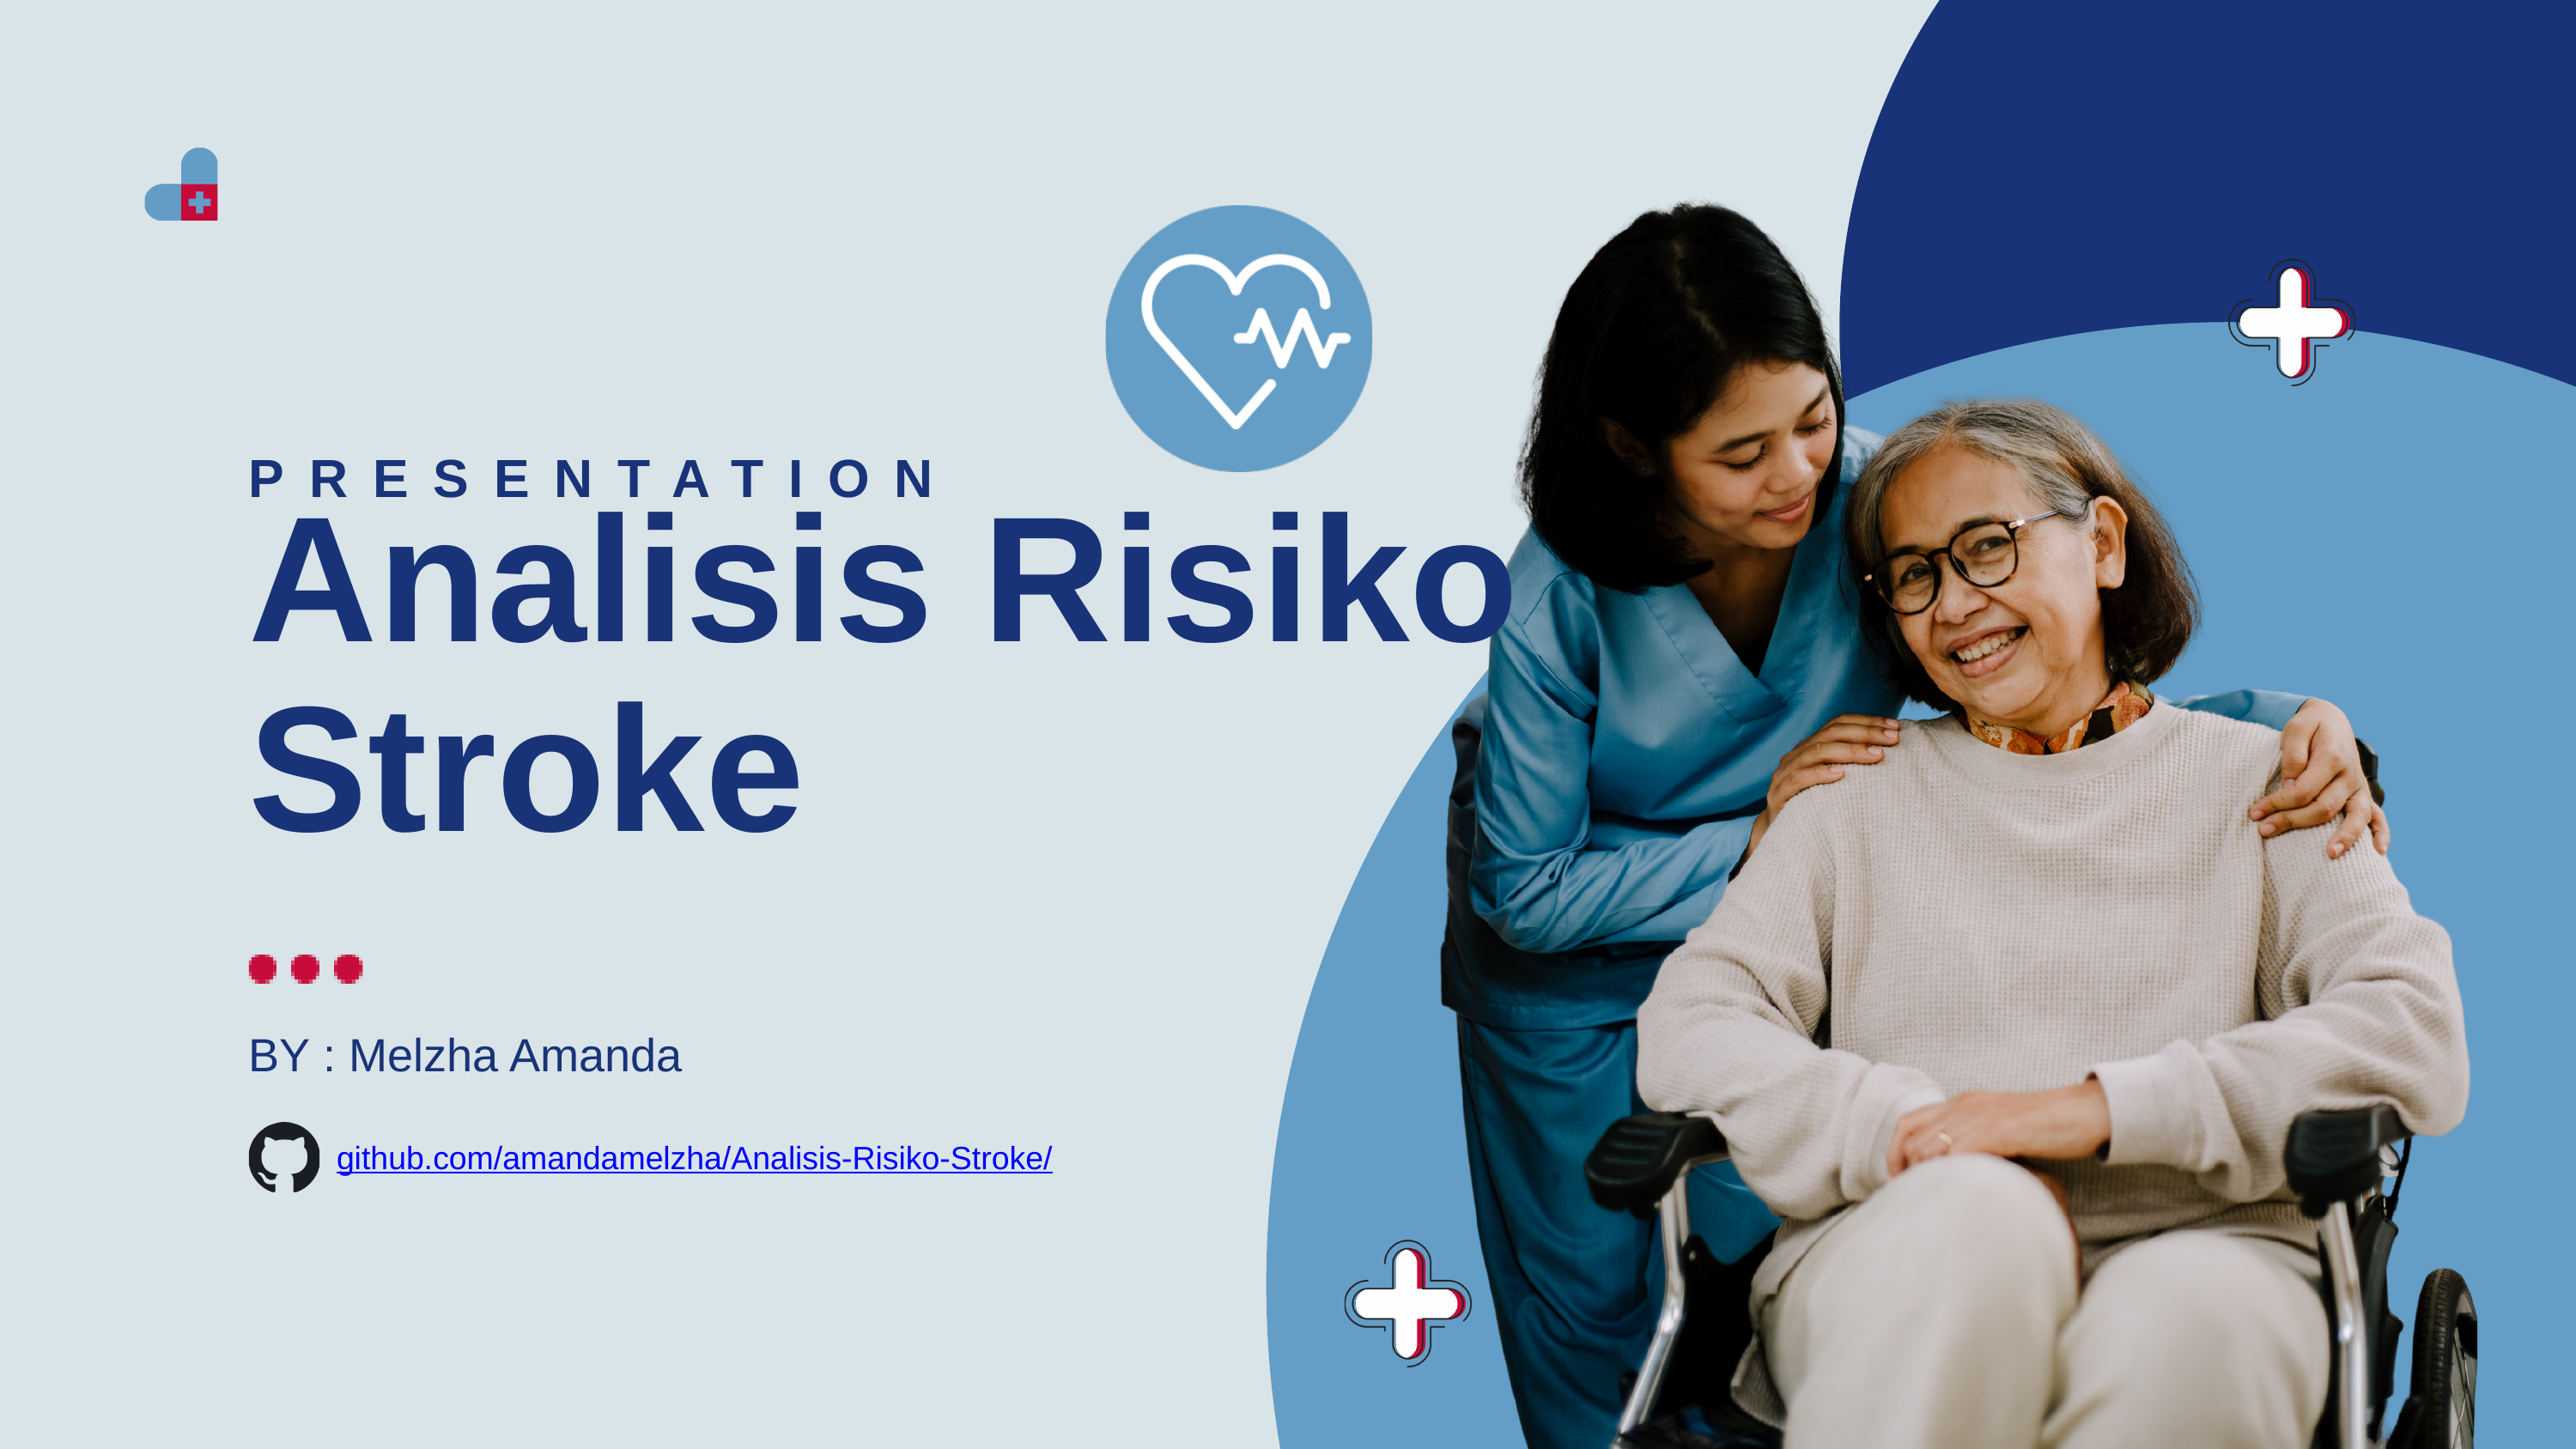

PRESENTATION
Analisis Risiko Stroke

BY : Melzha Amanda

github.com/amandamelzha/Analisis-Risiko-Stroke/